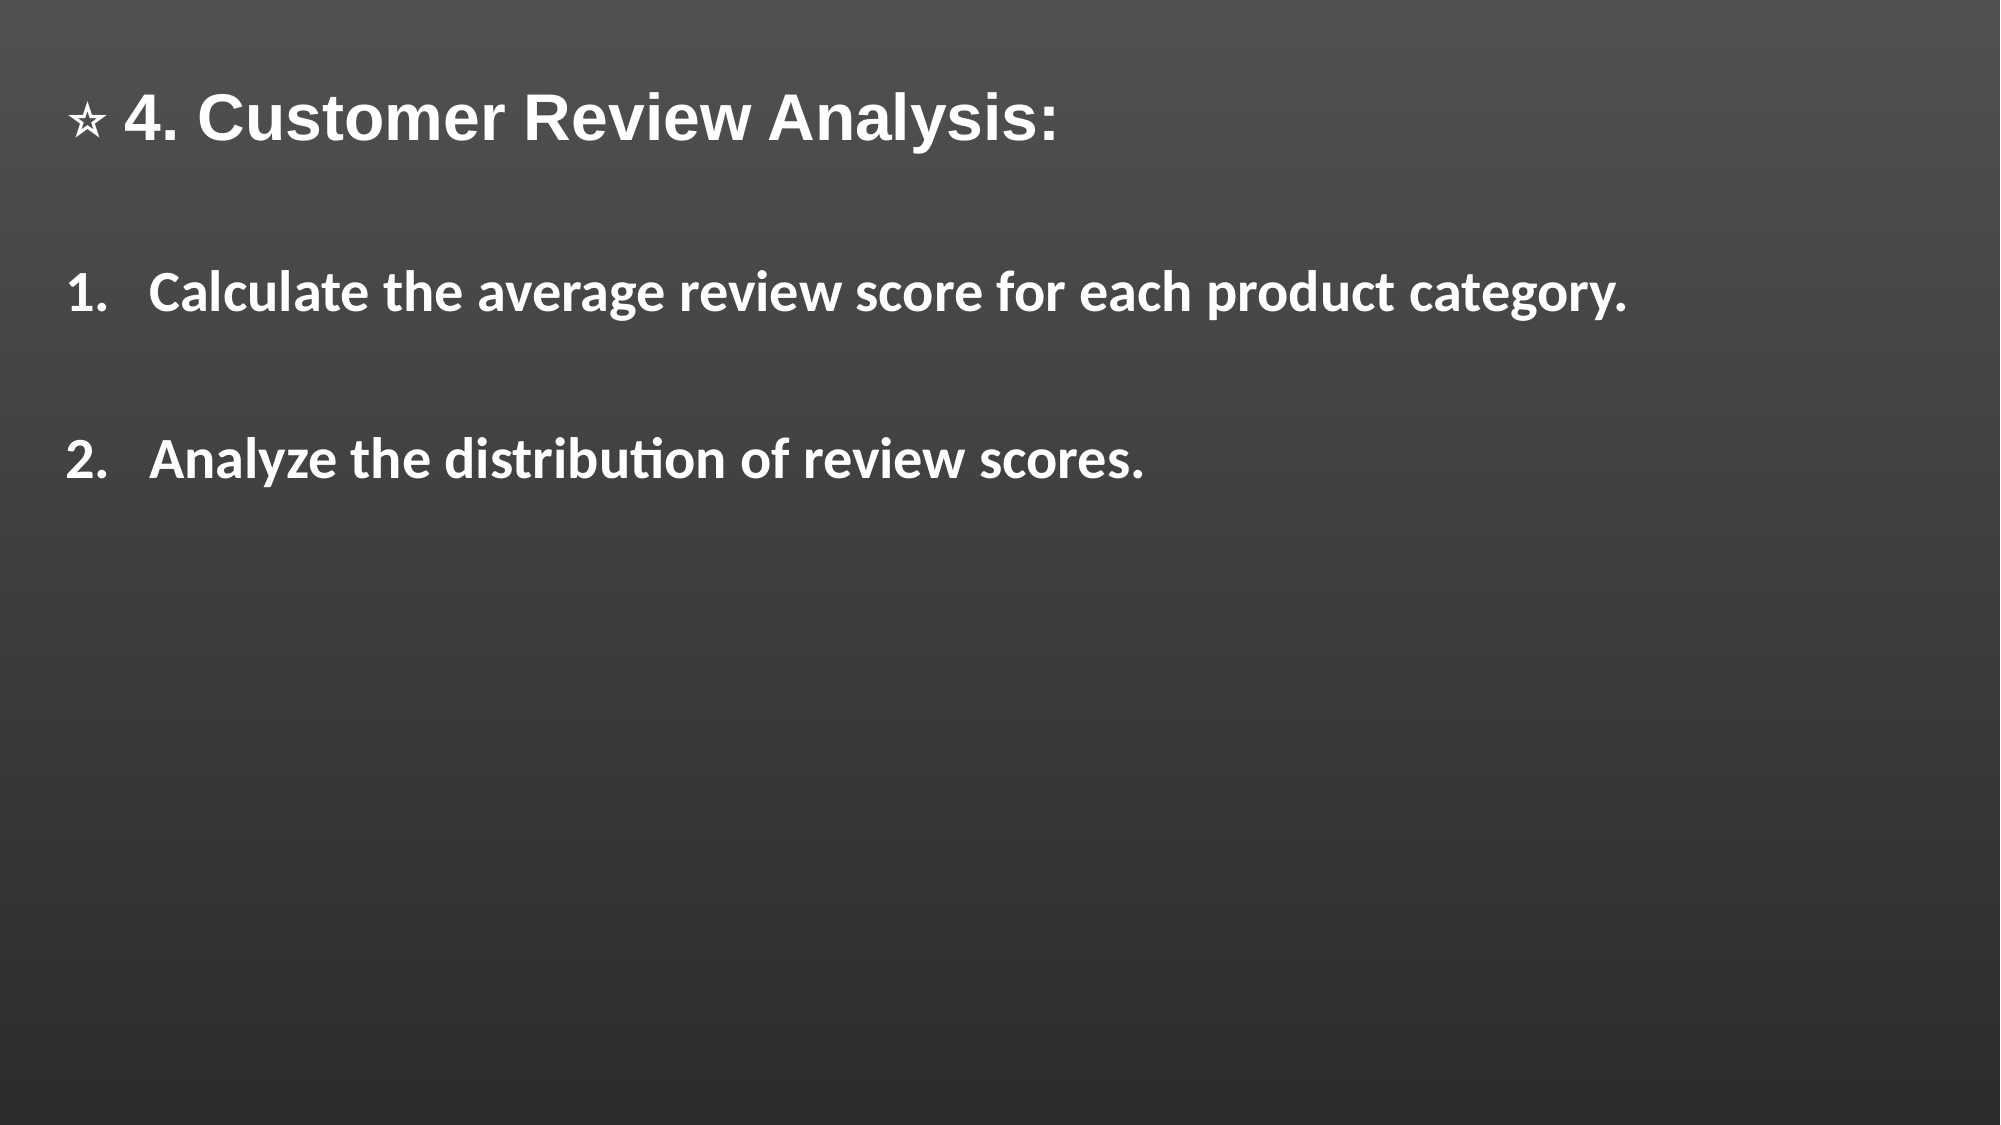

# ⭐ 4. Customer Review Analysis:
Calculate the average review score for each product category.

Analyze the distribution of review scores.